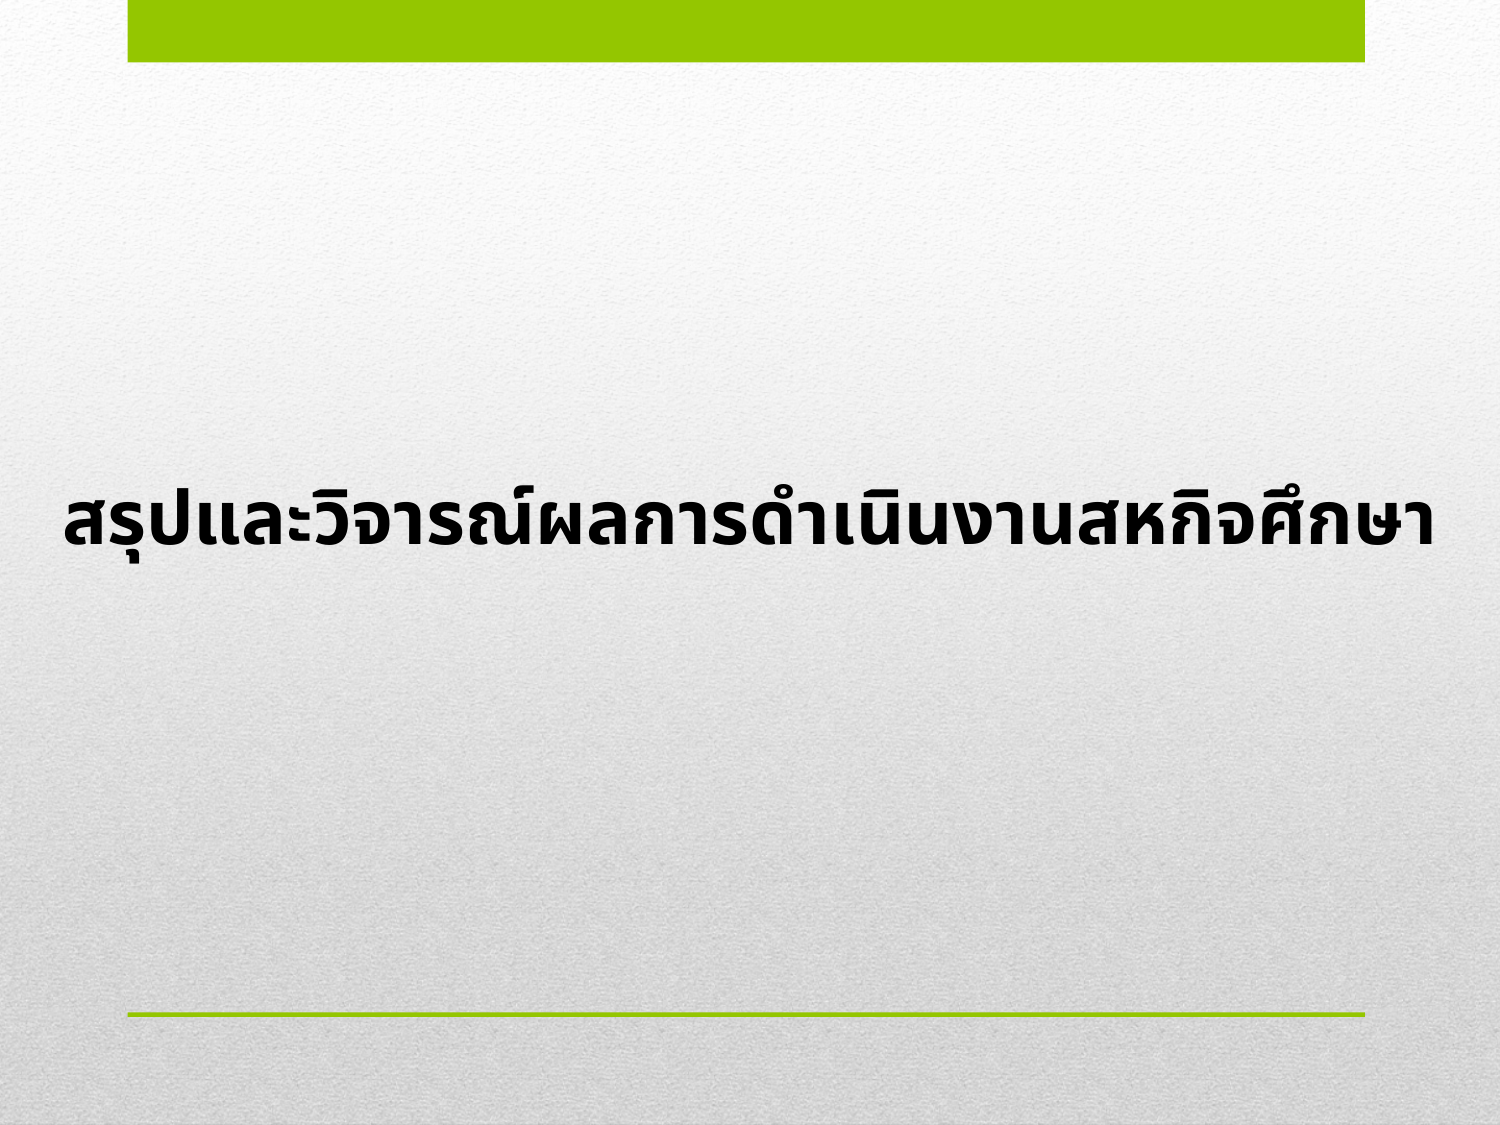

สรุปและวิจารณ์ผลการดำเนินงานสหกิจศึกษา